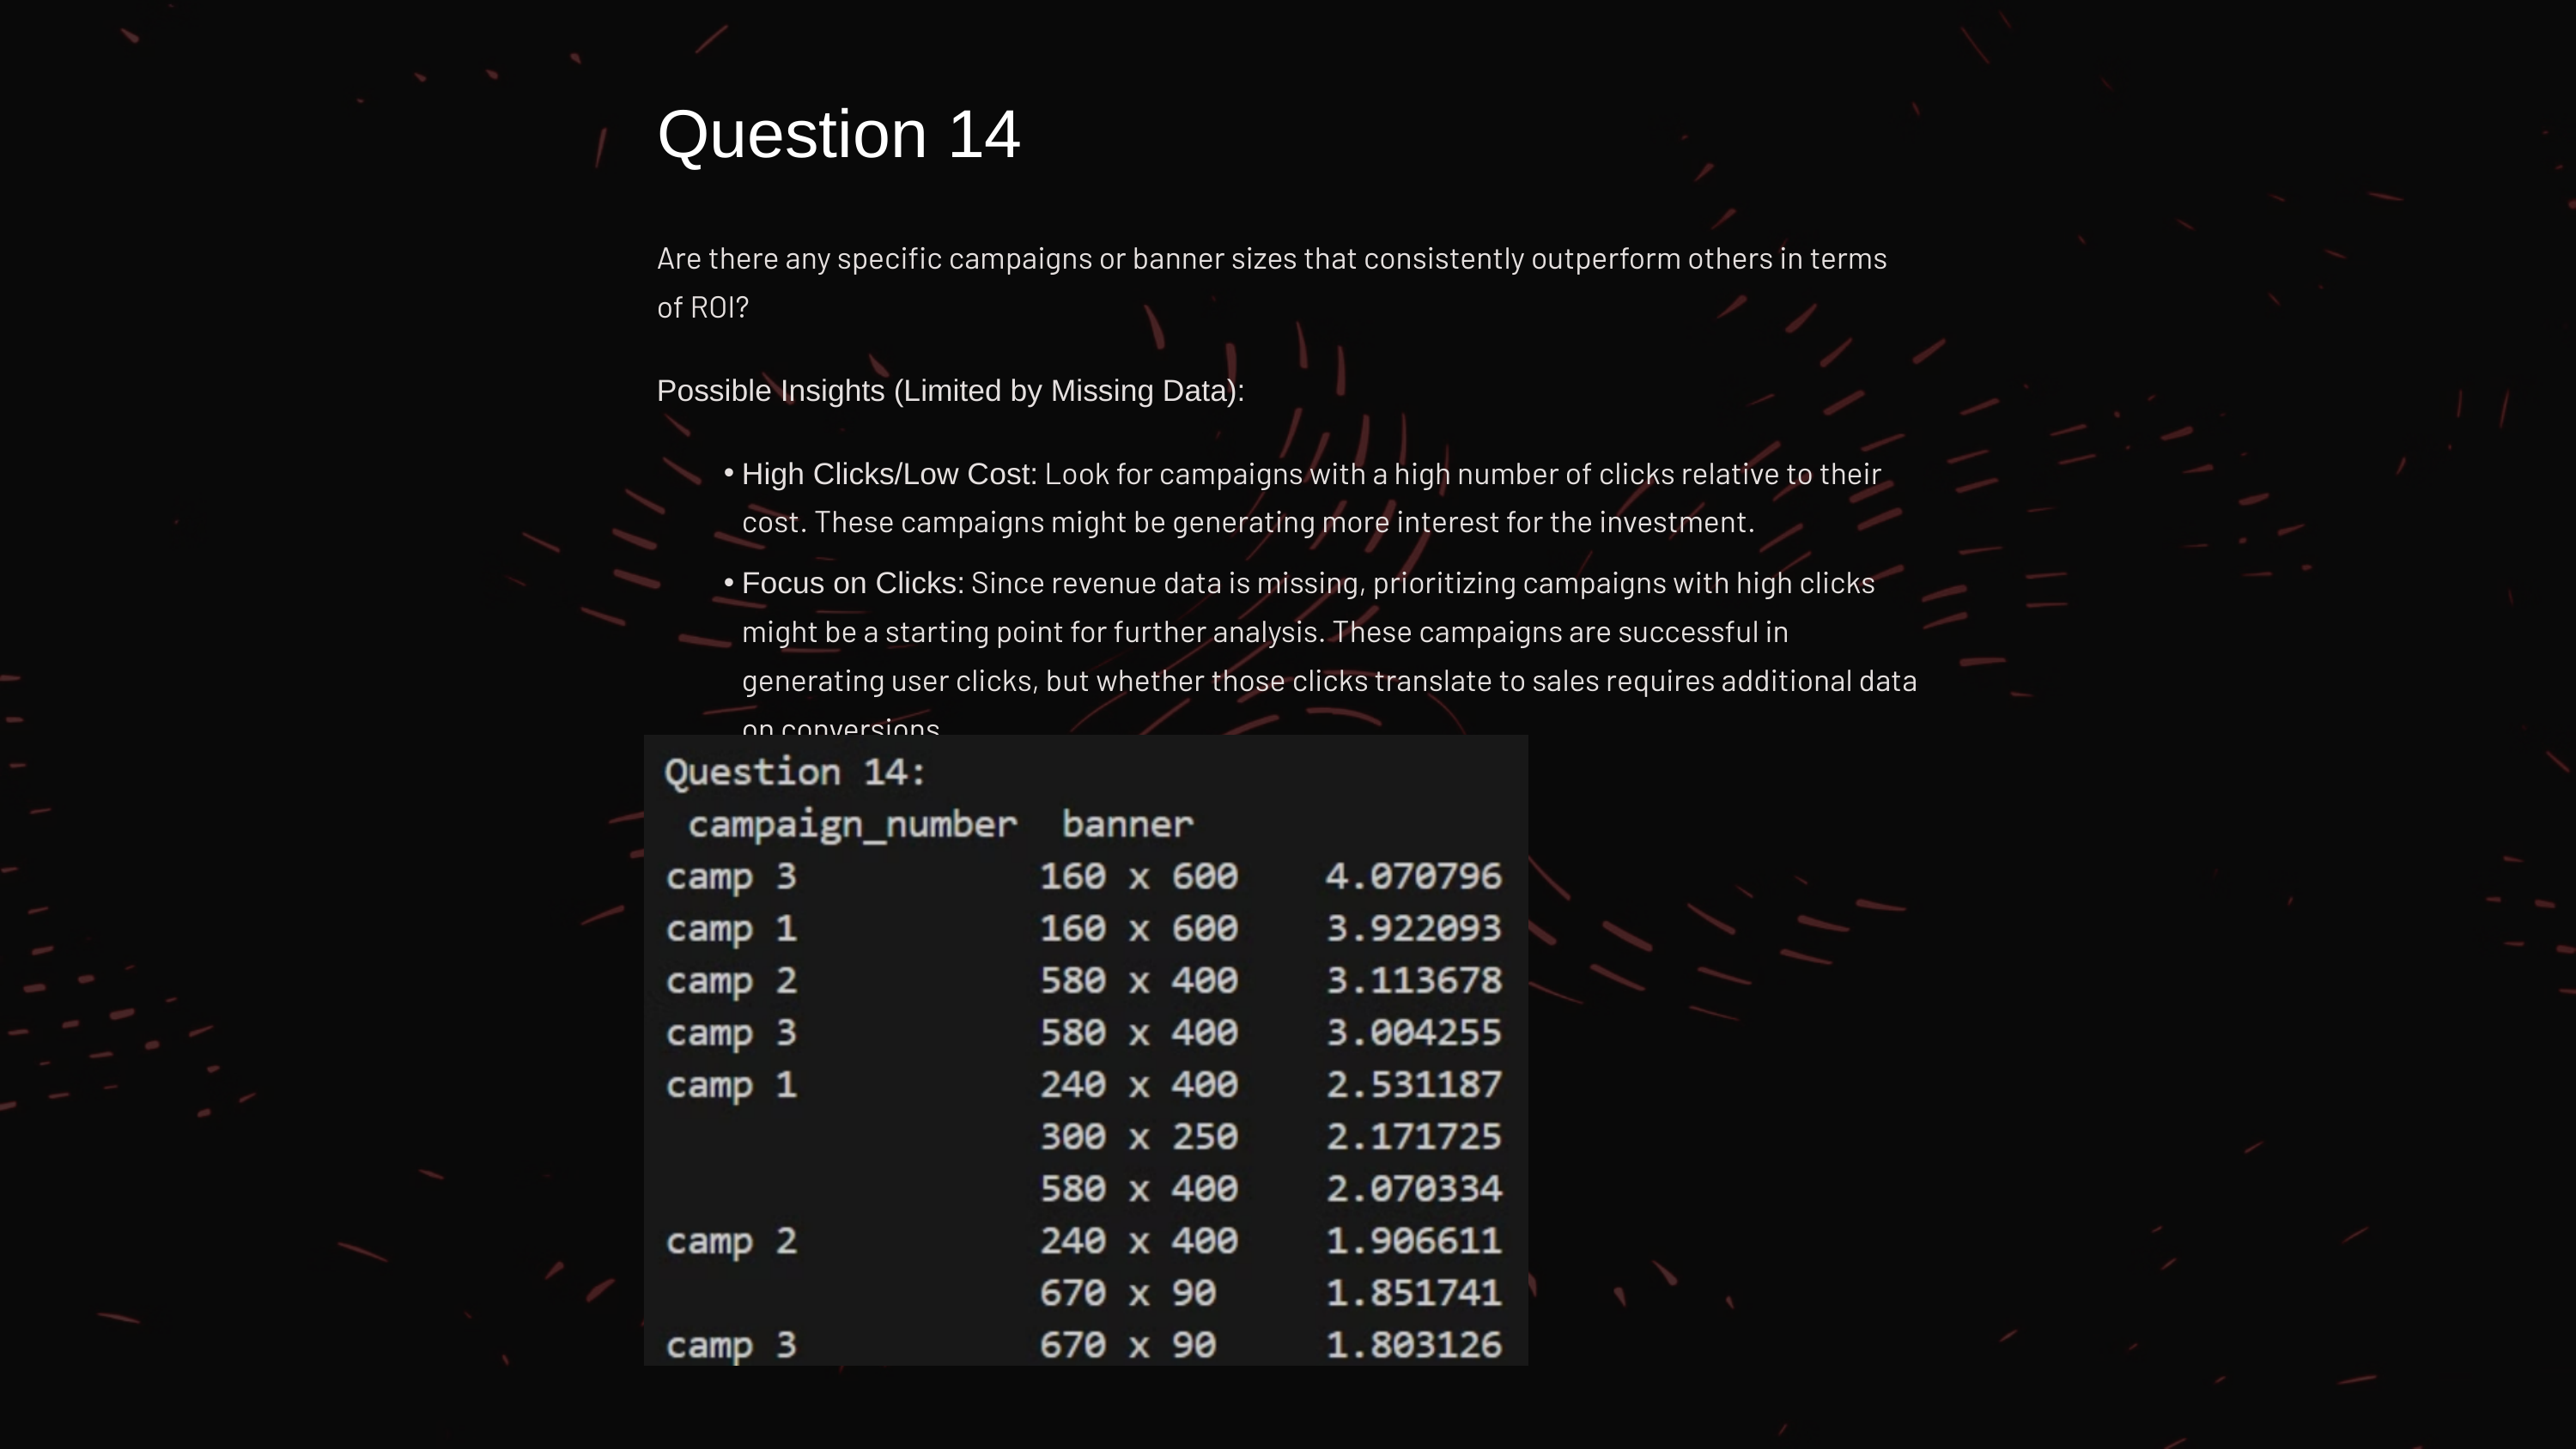

Question 14
Are there any specific campaigns or banner sizes that consistently outperform others in terms of ROI?
Possible Insights (Limited by Missing Data):
High Clicks/Low Cost: Look for campaigns with a high number of clicks relative to their cost. These campaigns might be generating more interest for the investment.
Focus on Clicks: Since revenue data is missing, prioritizing campaigns with high clicks might be a starting point for further analysis. These campaigns are successful in generating user clicks, but whether those clicks translate to sales requires additional data on conversions.